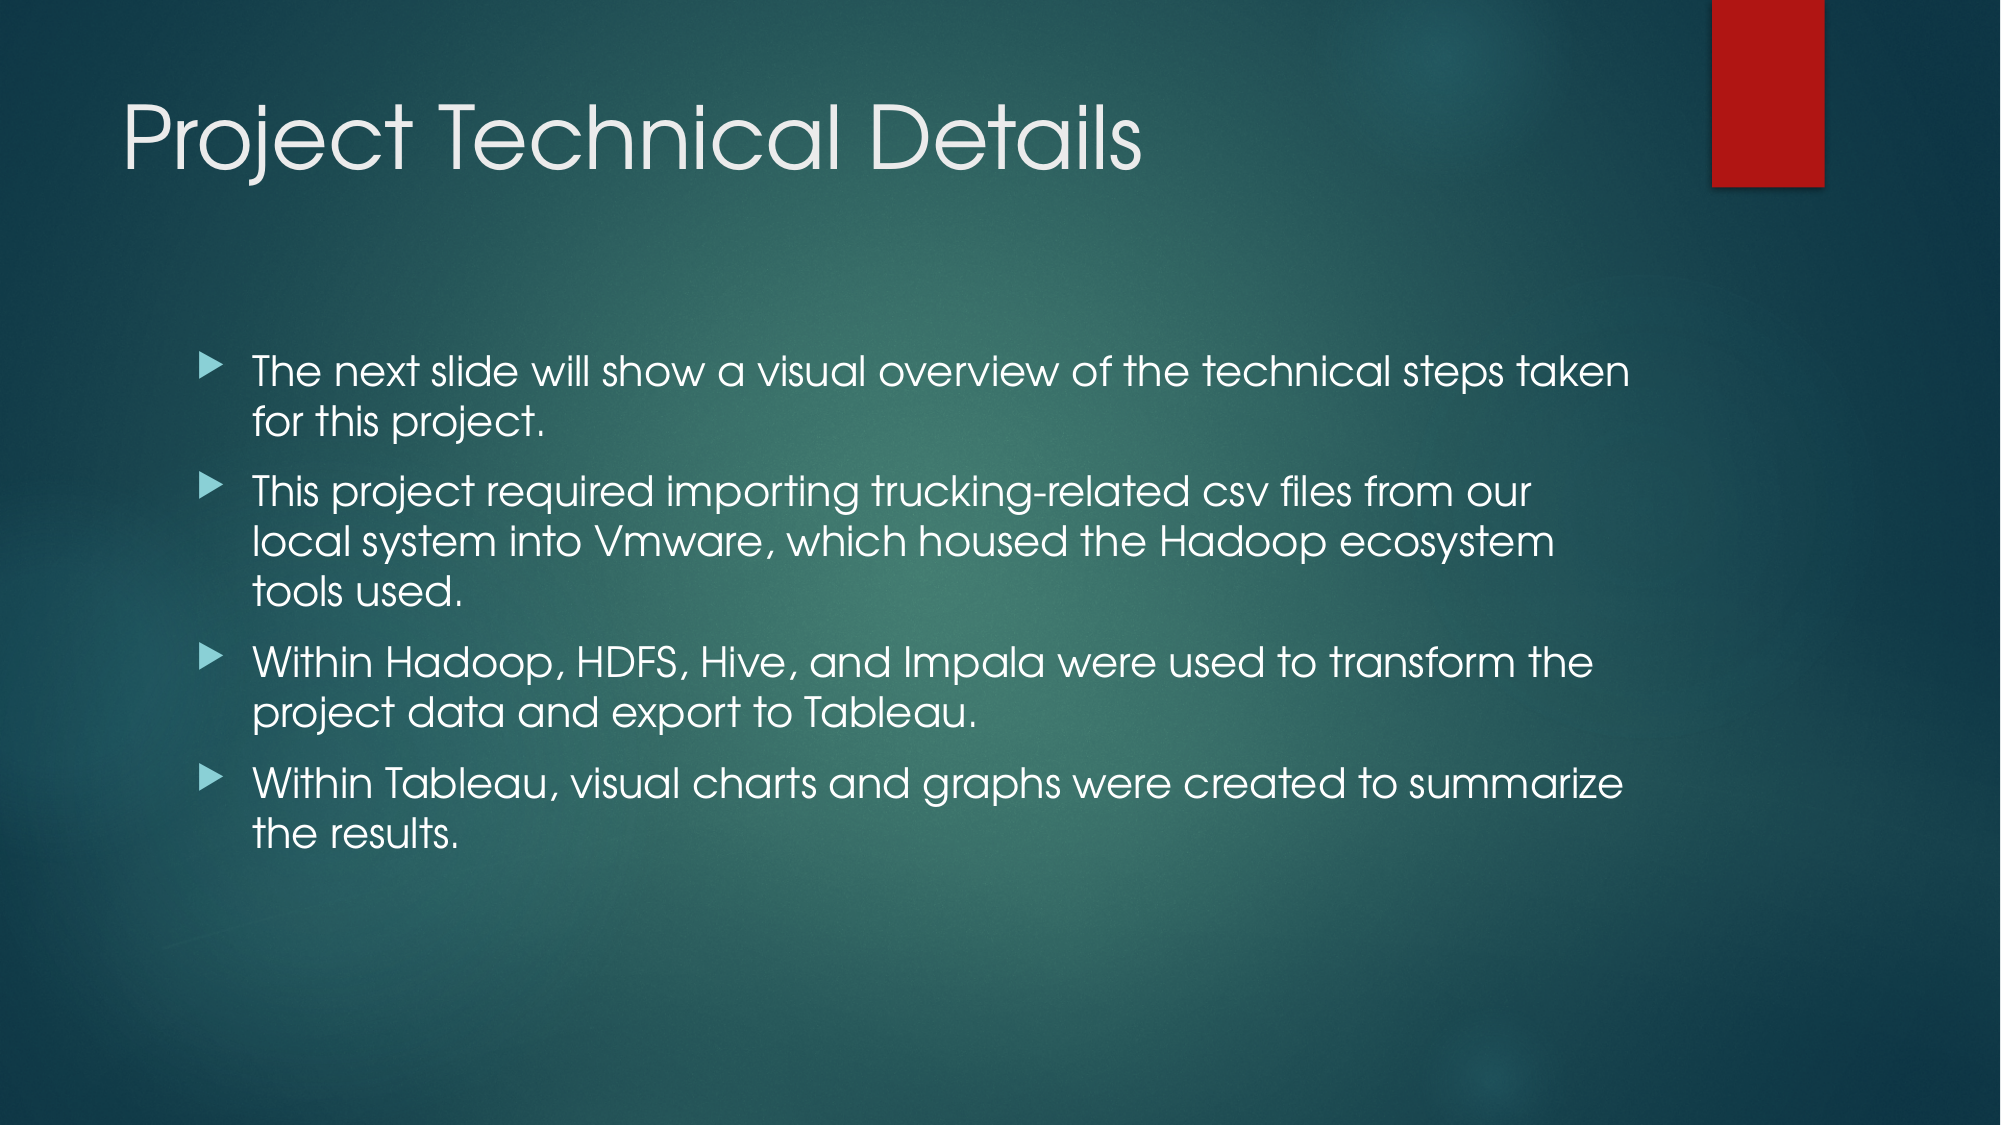

# Project Technical Details
The next slide will show a visual overview of the technical steps taken for this project.
This project required importing trucking-related csv files from our local system into Vmware, which housed the Hadoop ecosystem tools used.
Within Hadoop, HDFS, Hive, and Impala were used to transform the project data and export to Tableau.
Within Tableau, visual charts and graphs were created to summarize the results.